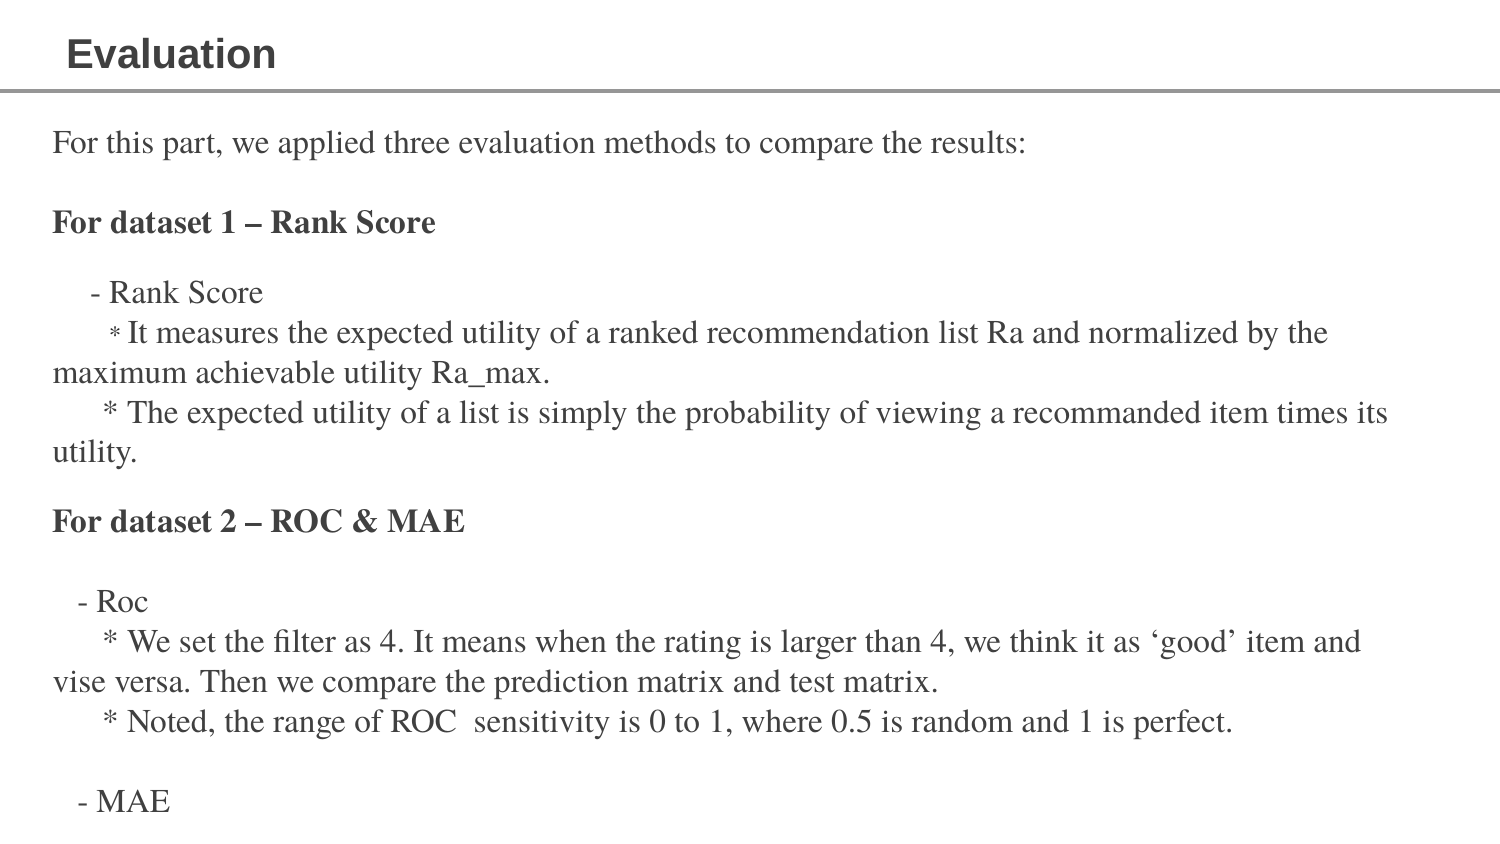

Evaluation
For this part, we applied three evaluation methods to compare the results:

For dataset 1 – Rank Score

      - Rank Score
         * It measures the expected utility of a ranked recommendation list Ra and normalized by the maximum achievable utility Ra_max.
      * The expected utility of a list is simply the probability of viewing a recommanded item times its utility.

For dataset 2 – ROC & MAE

   - Roc
      * We set the filter as 4. It means when the rating is larger than 4, we think it as ‘good’ item and vise versa. Then we compare the prediction matrix and test matrix.
      * Noted, the range of ROC  sensitivity is 0 to 1, where 0.5 is random and 1 is perfect.

   - MAE